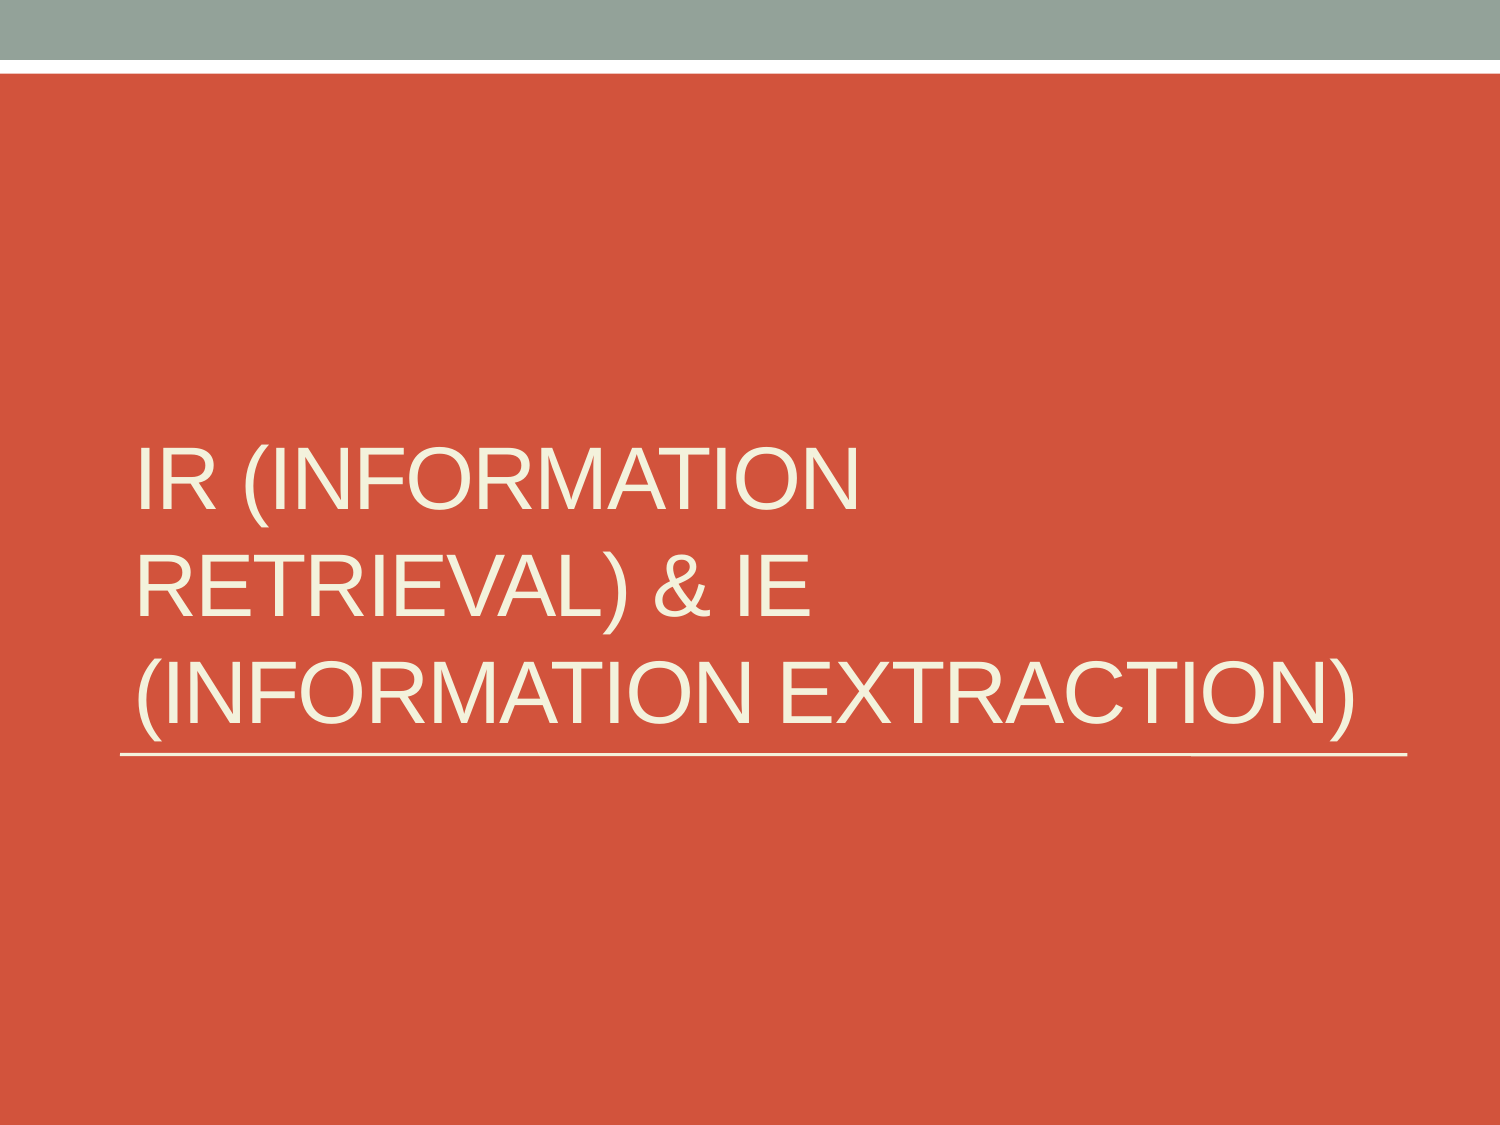

# IR (information retrieval) & IE (Information Extraction)